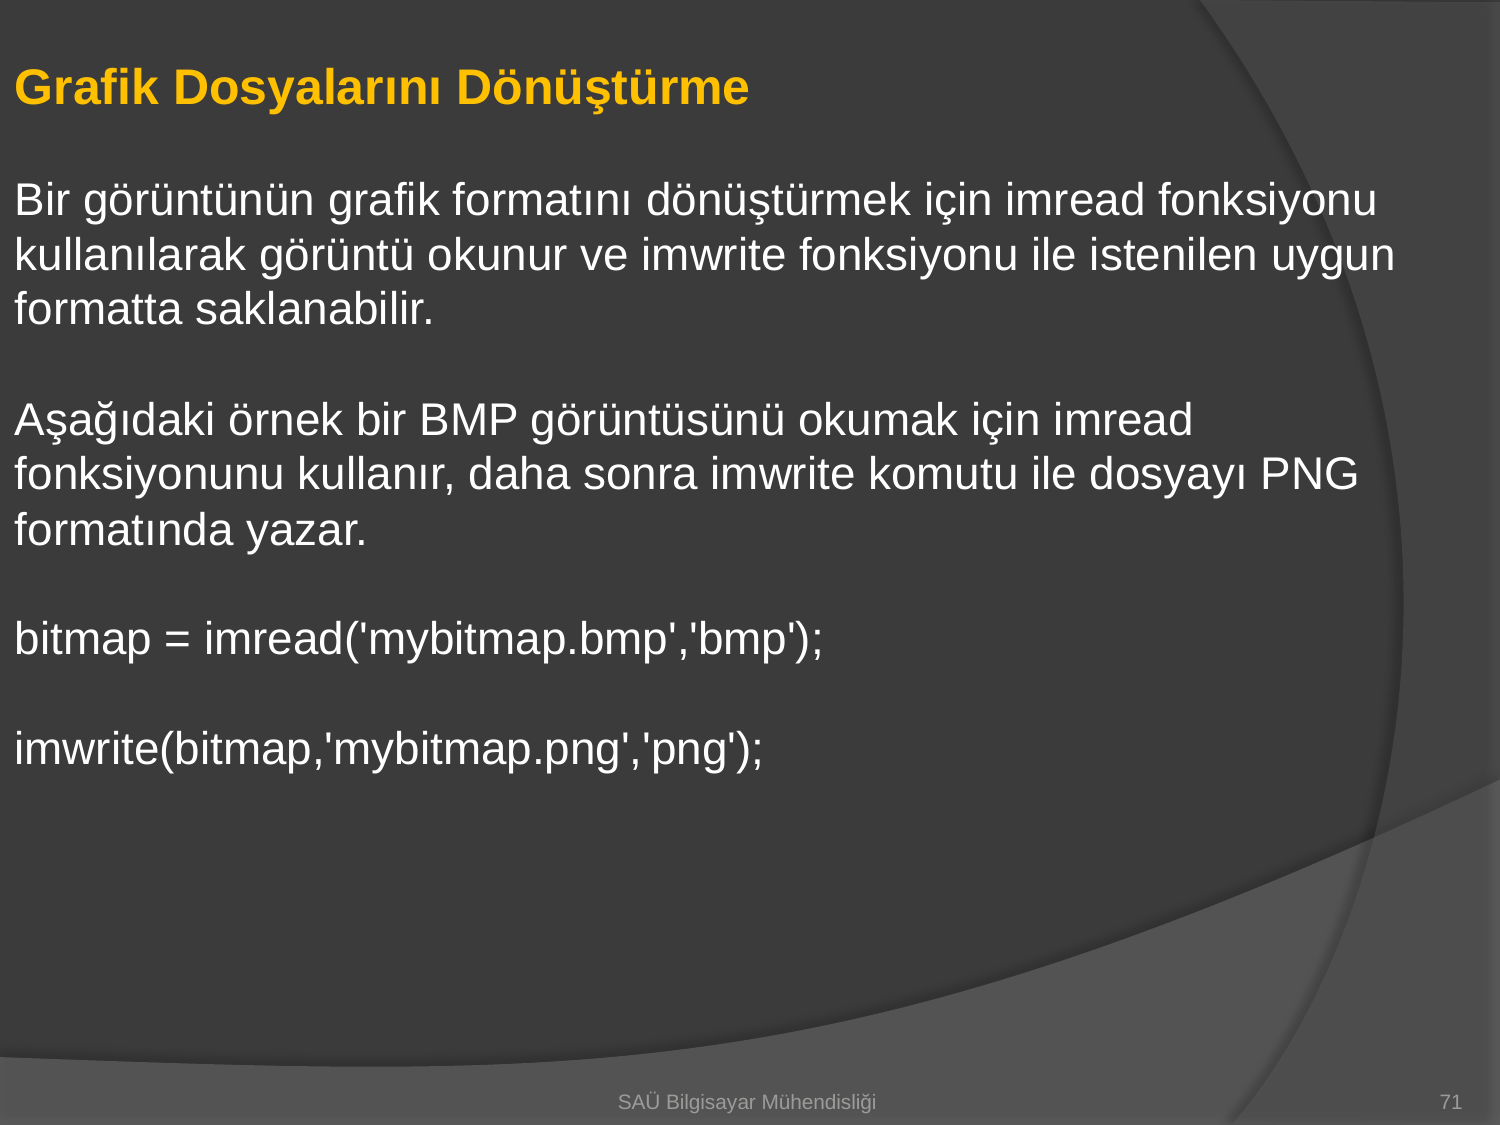

Grafik Dosyalarını Dönüştürme

Bir görüntünün grafik formatını dönüştürmek için imread fonksiyonu kullanılarak görüntü okunur ve imwrite fonksiyonu ile istenilen uygun formatta saklanabilir.

Aşağıdaki örnek bir BMP görüntüsünü okumak için imread fonksiyonunu kullanır, daha sonra imwrite komutu ile dosyayı PNG formatında yazar.

bitmap = imread('mybitmap.bmp','bmp');

imwrite(bitmap,'mybitmap.png','png');
SAÜ Bilgisayar Mühendisliği
71